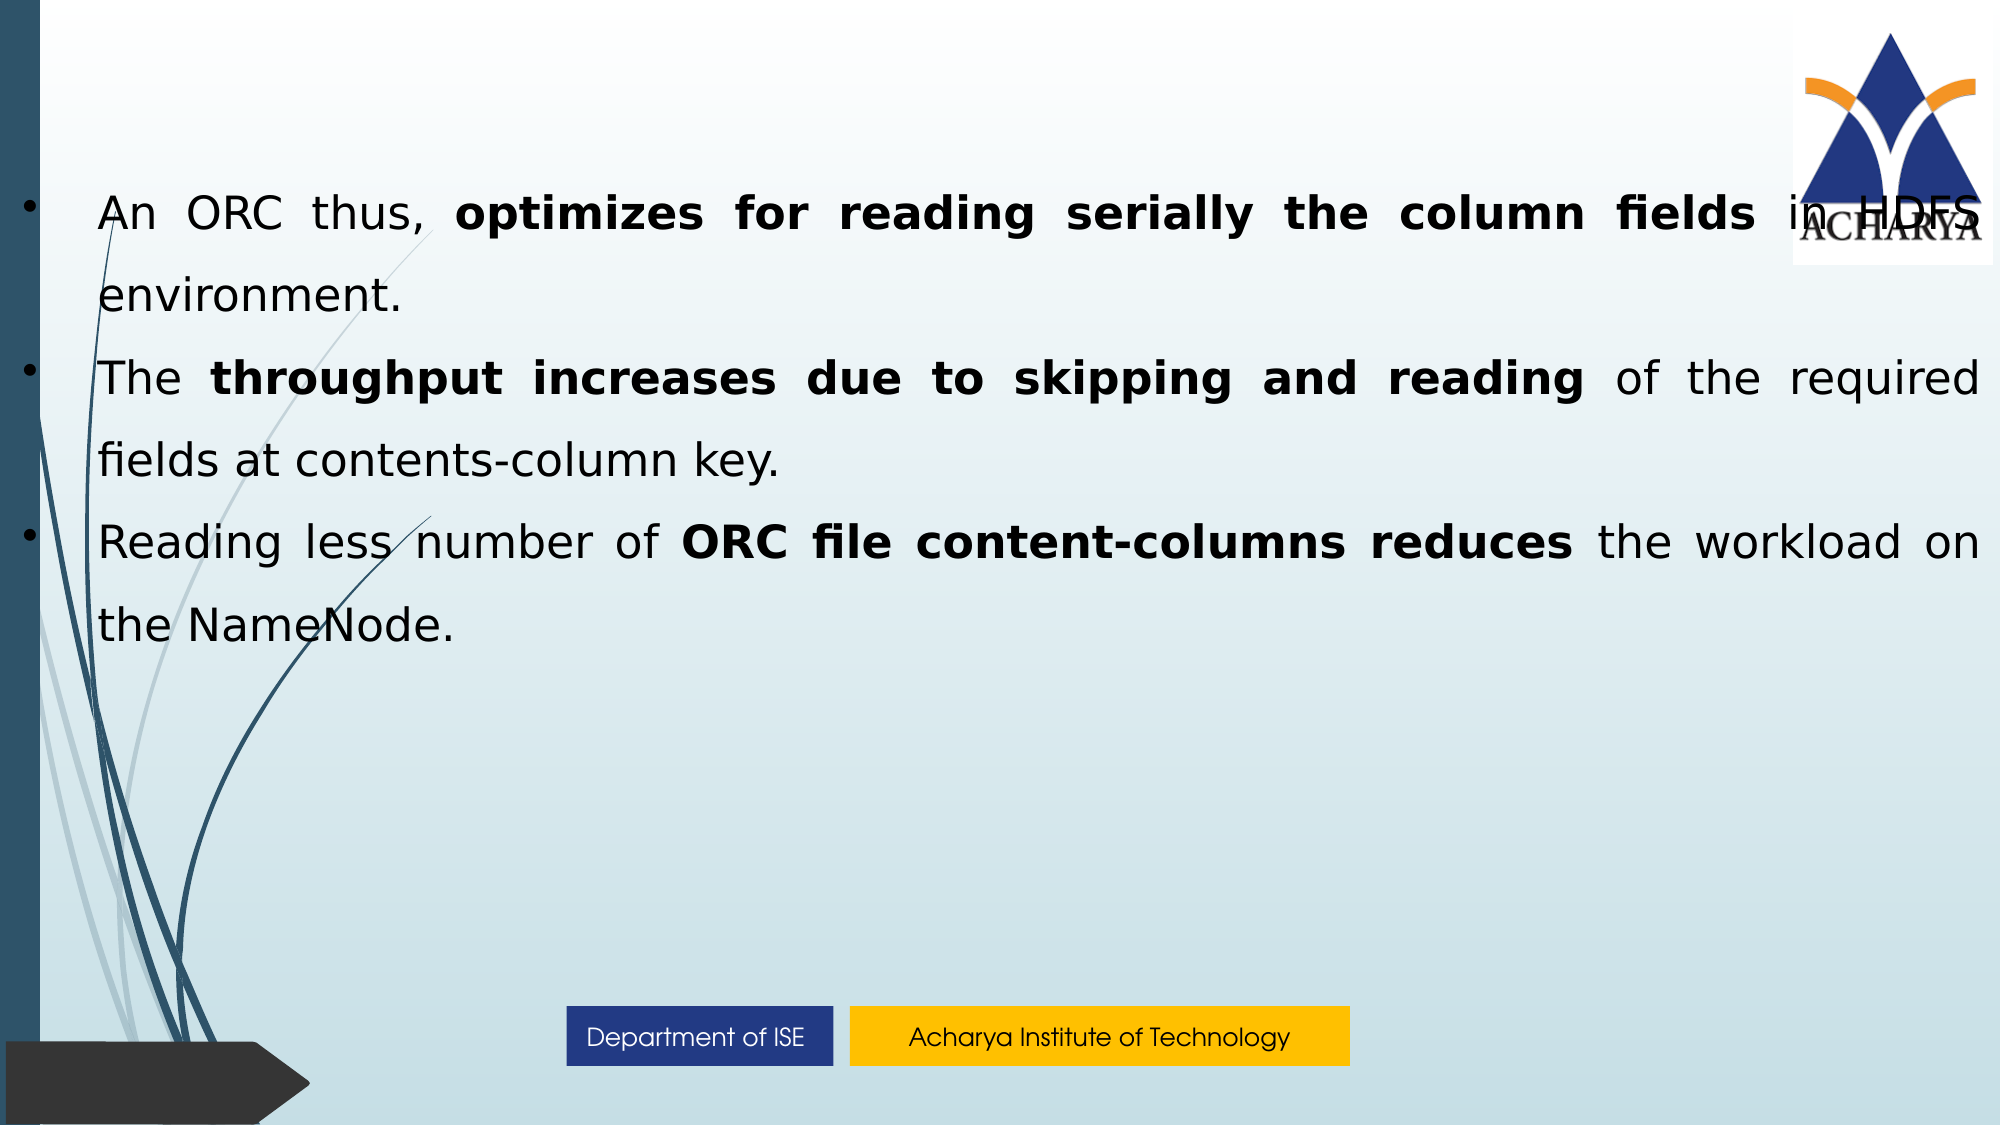

An ORC thus, optimizes for reading serially the column fields in HDFS environment.
The throughput increases due to skipping and reading of the required fields at contents-column key.
Reading less number of ORC file content-columns reduces the workload on the NameNode.